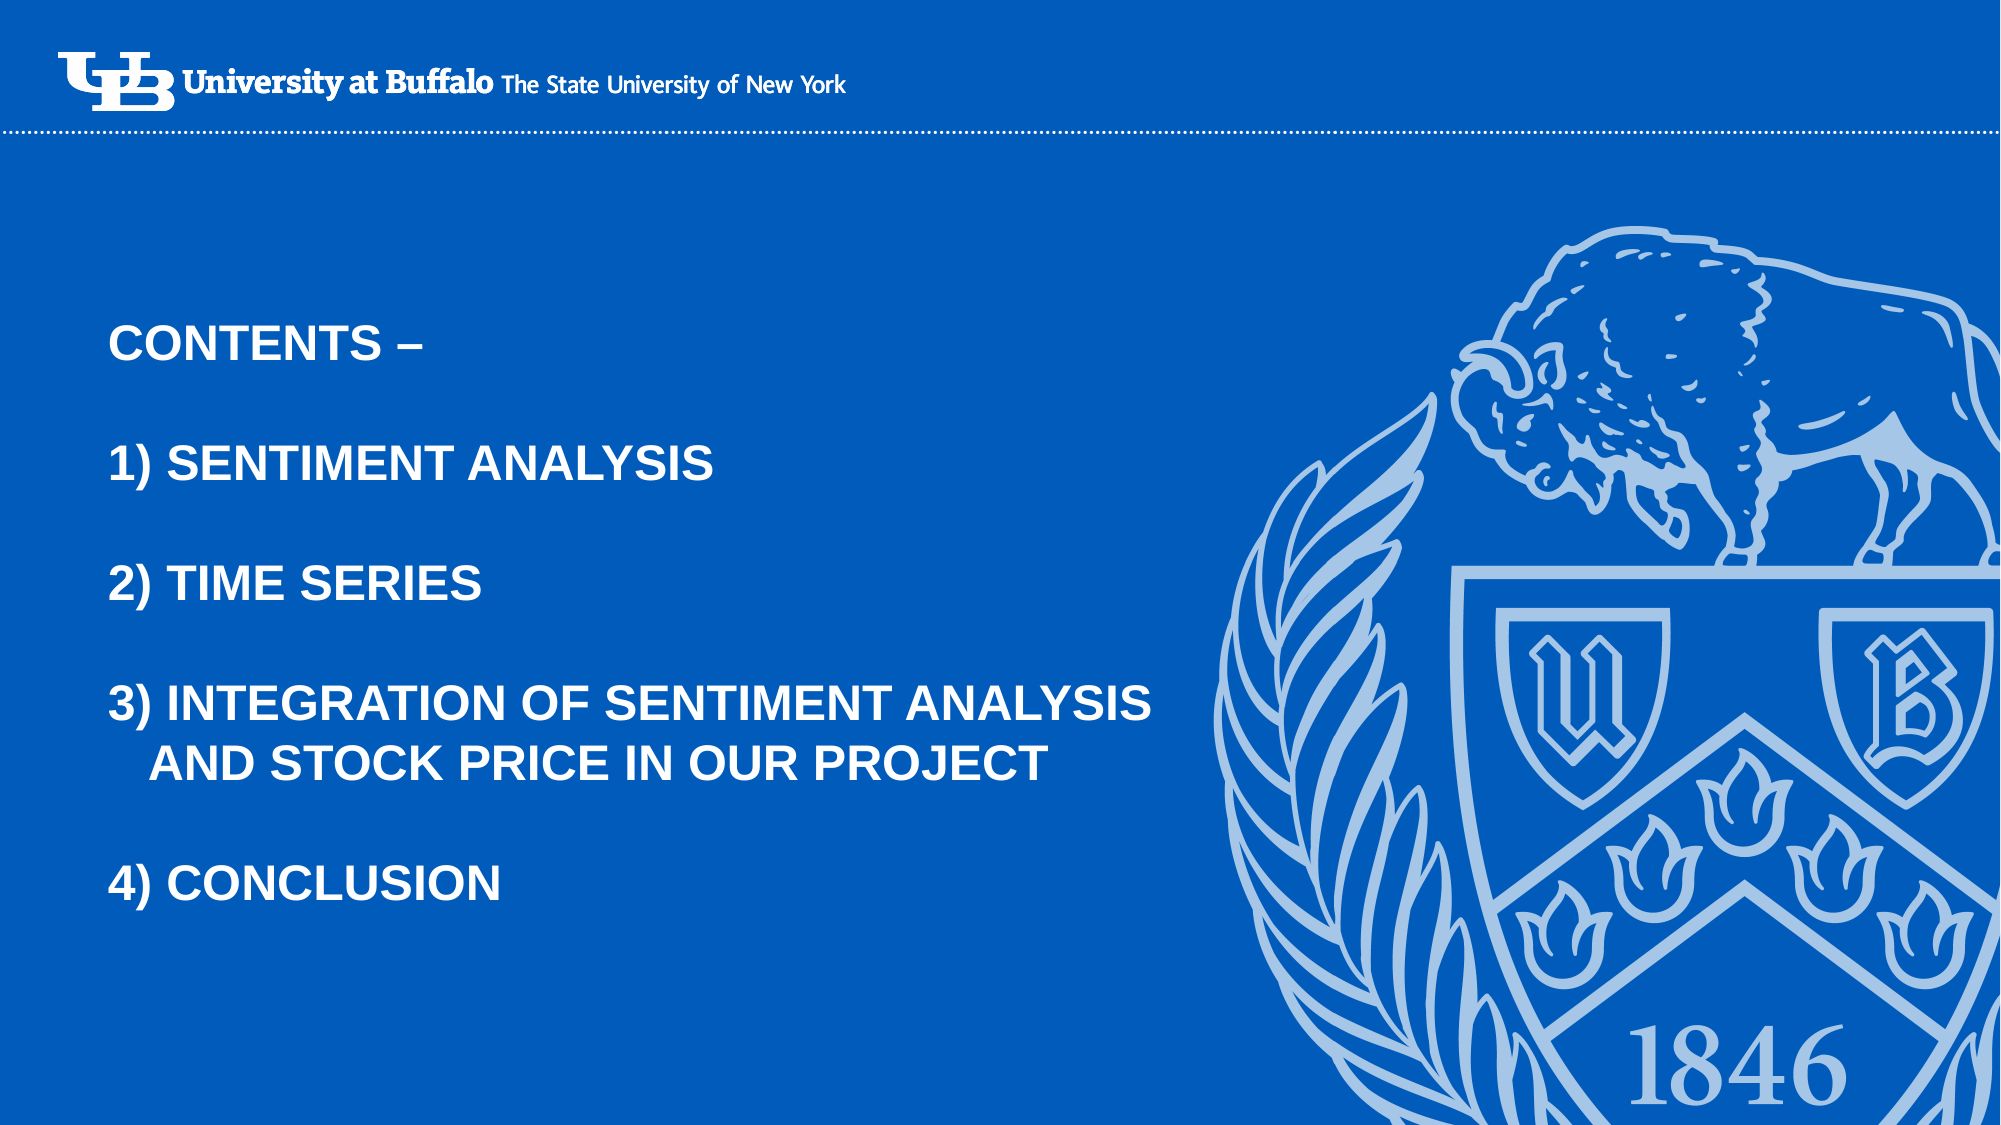

# contents – 1) Sentiment analysis 2) Time Series 3) Integration of sentiment analysis      and stock price in our project 4) Conclusion